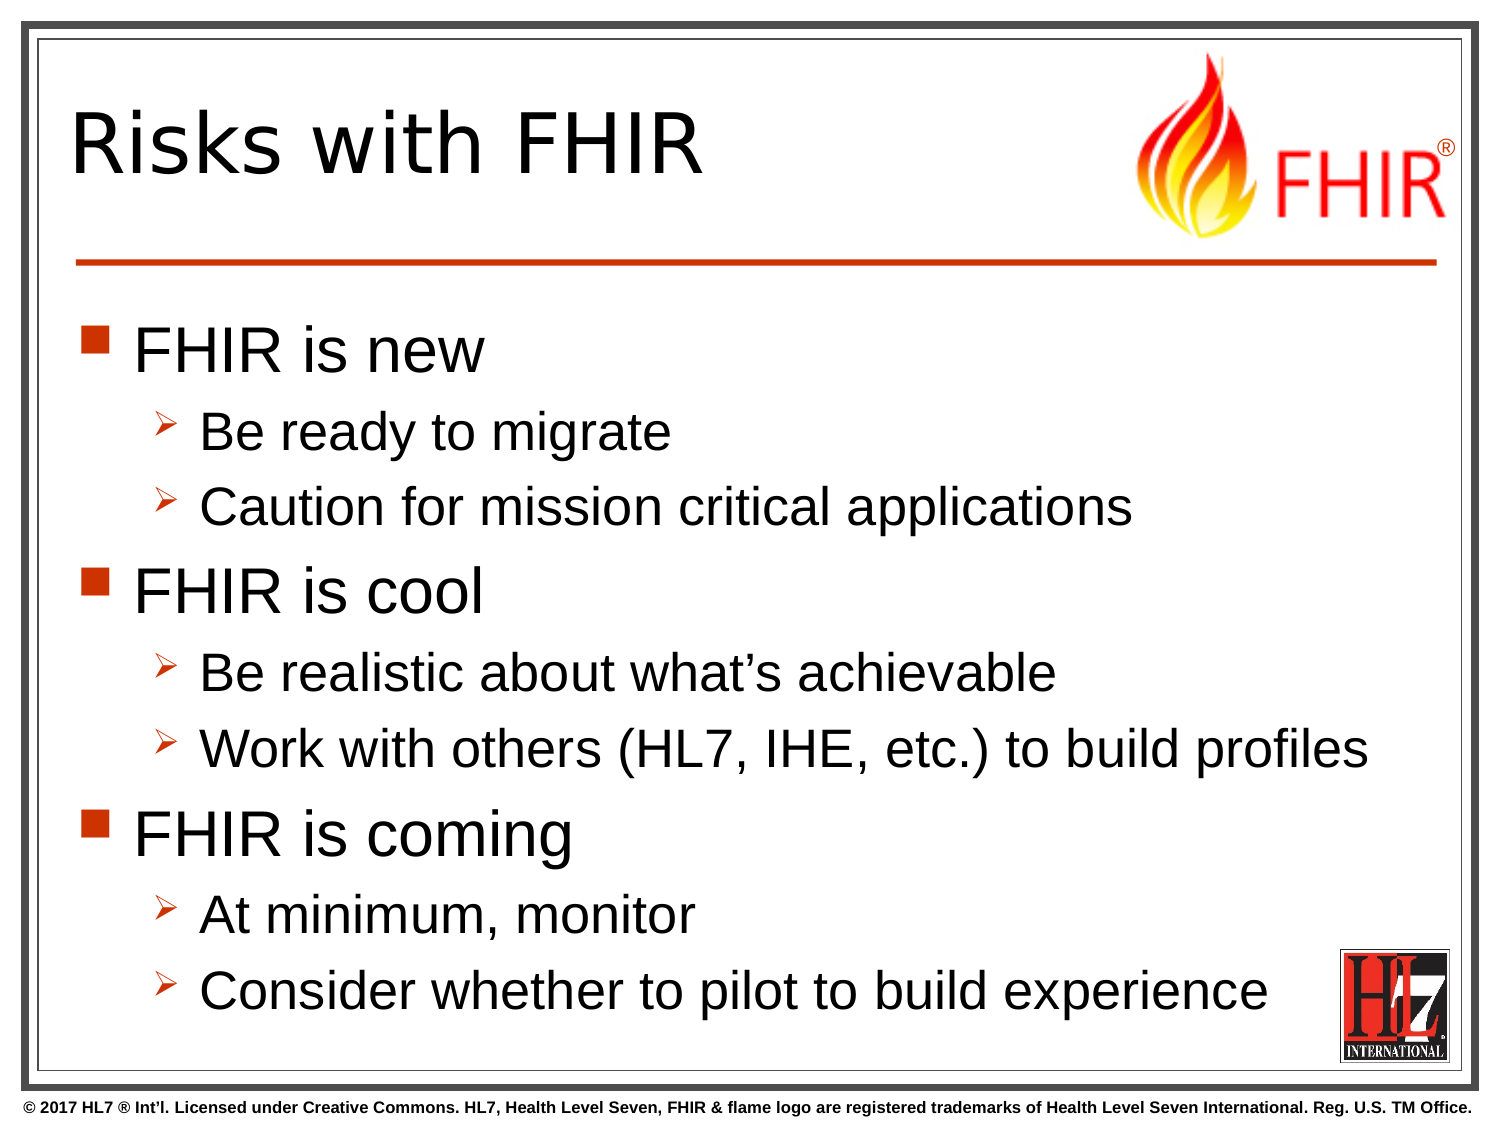

# Risks with FHIR
FHIR is new
Be ready to migrate
Caution for mission critical applications
FHIR is cool
Be realistic about what’s achievable
Work with others (HL7, IHE, etc.) to build profiles
FHIR is coming
At minimum, monitor
Consider whether to pilot to build experience